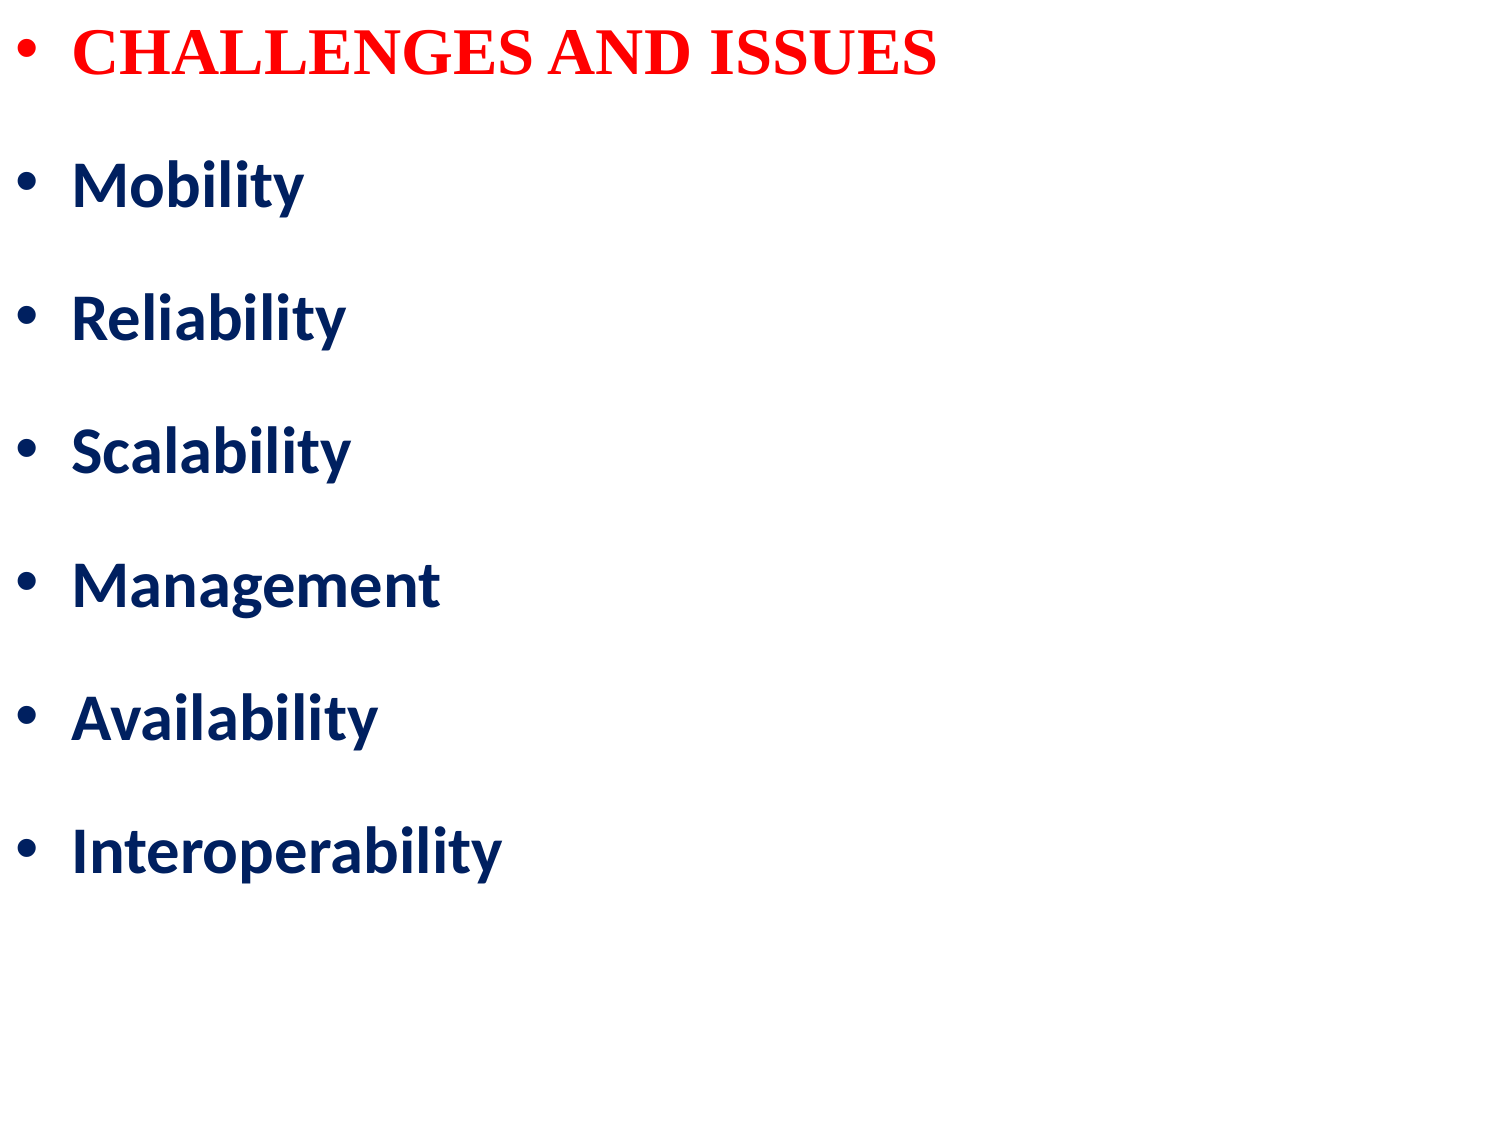

CHALLENGES AND ISSUES
Mobility
Reliability
Scalability
Management
Availability
Interoperability